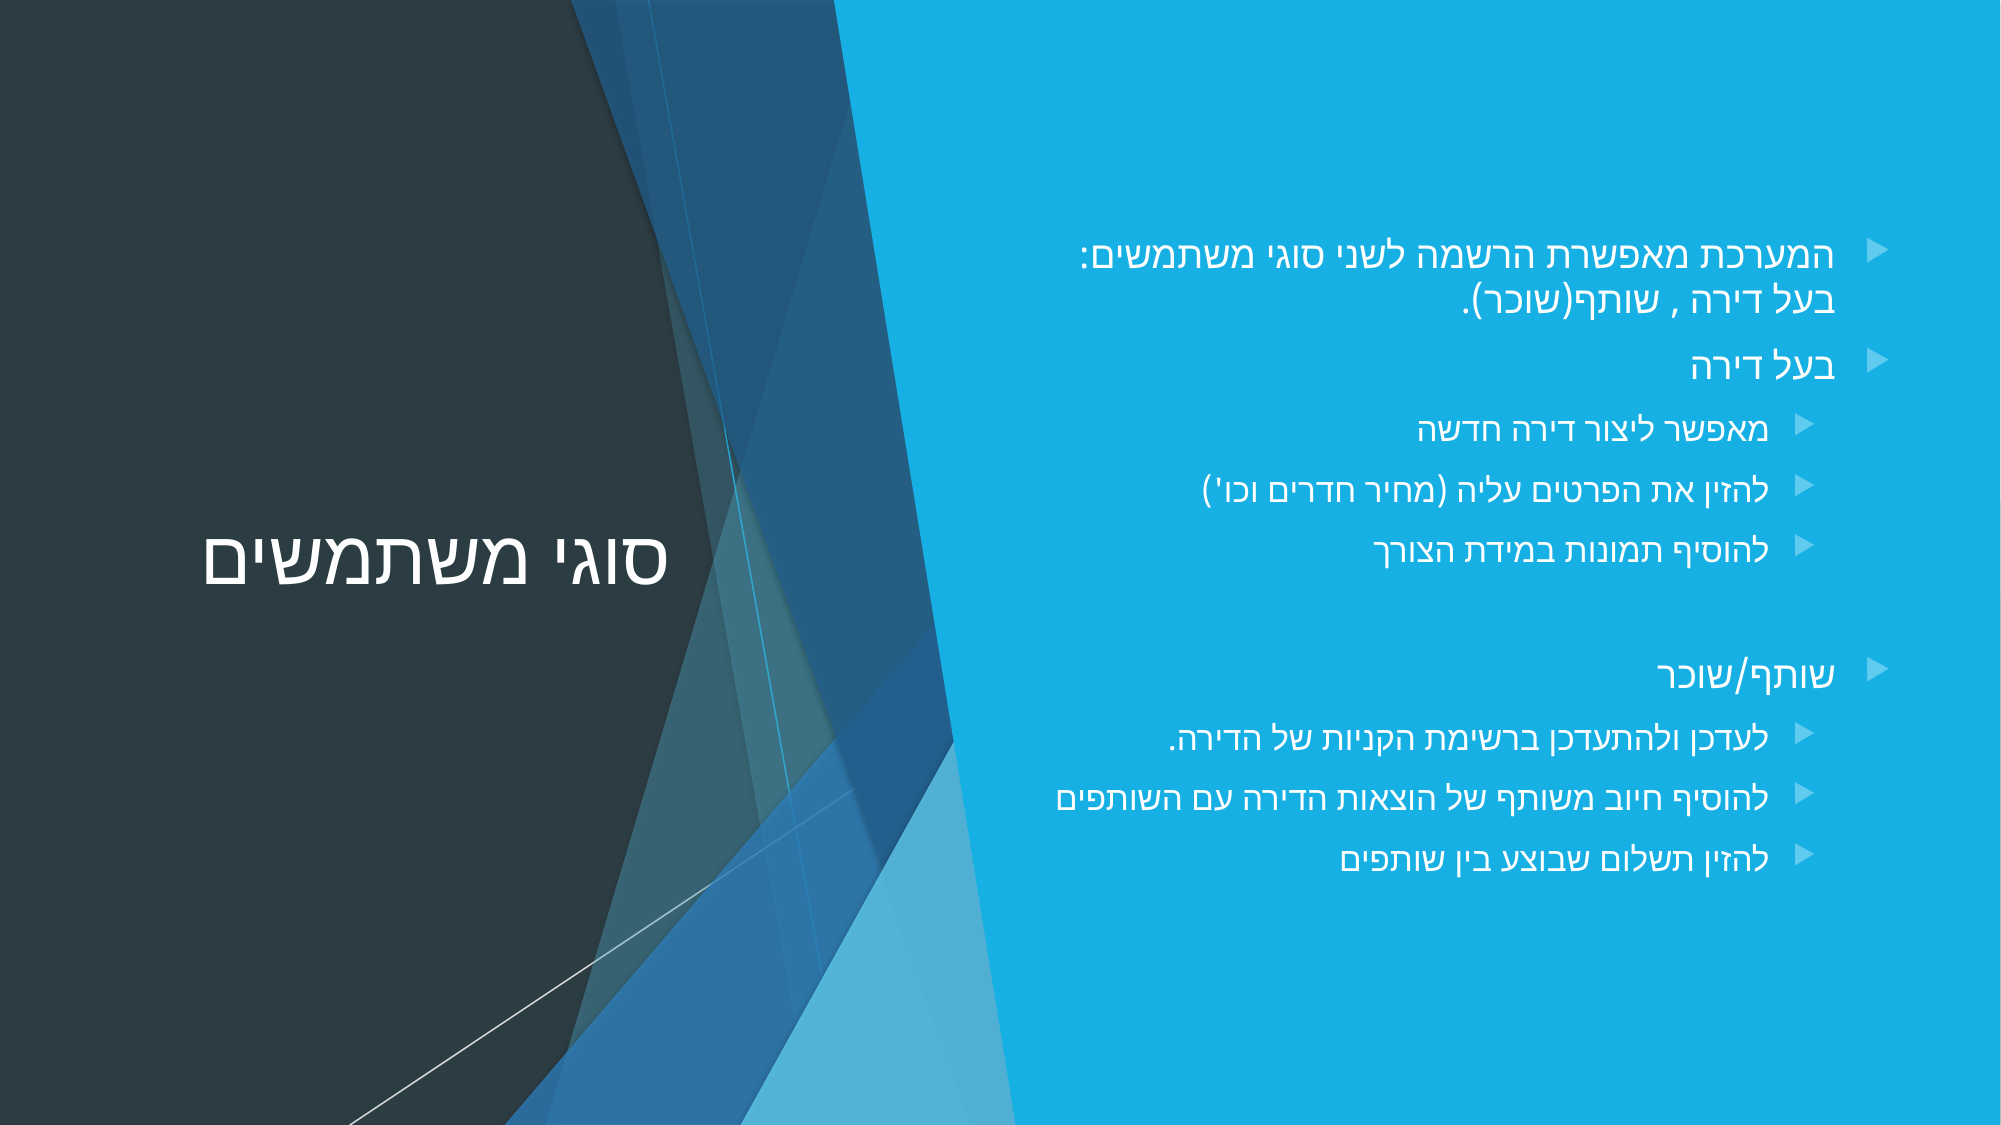

# סוגי משתמשים
המערכת מאפשרת הרשמה לשני סוגי משתמשים:
בעל דירה , שותף(שוכר).
בעל דירה
מאפשר ליצור דירה חדשה
להזין את הפרטים עליה (מחיר חדרים וכו')
להוסיף תמונות במידת הצורך

שותף/שוכר
לעדכן ולהתעדכן ברשימת הקניות של הדירה.
להוסיף חיוב משותף של הוצאות הדירה עם השותפים
להזין תשלום שבוצע בין שותפים